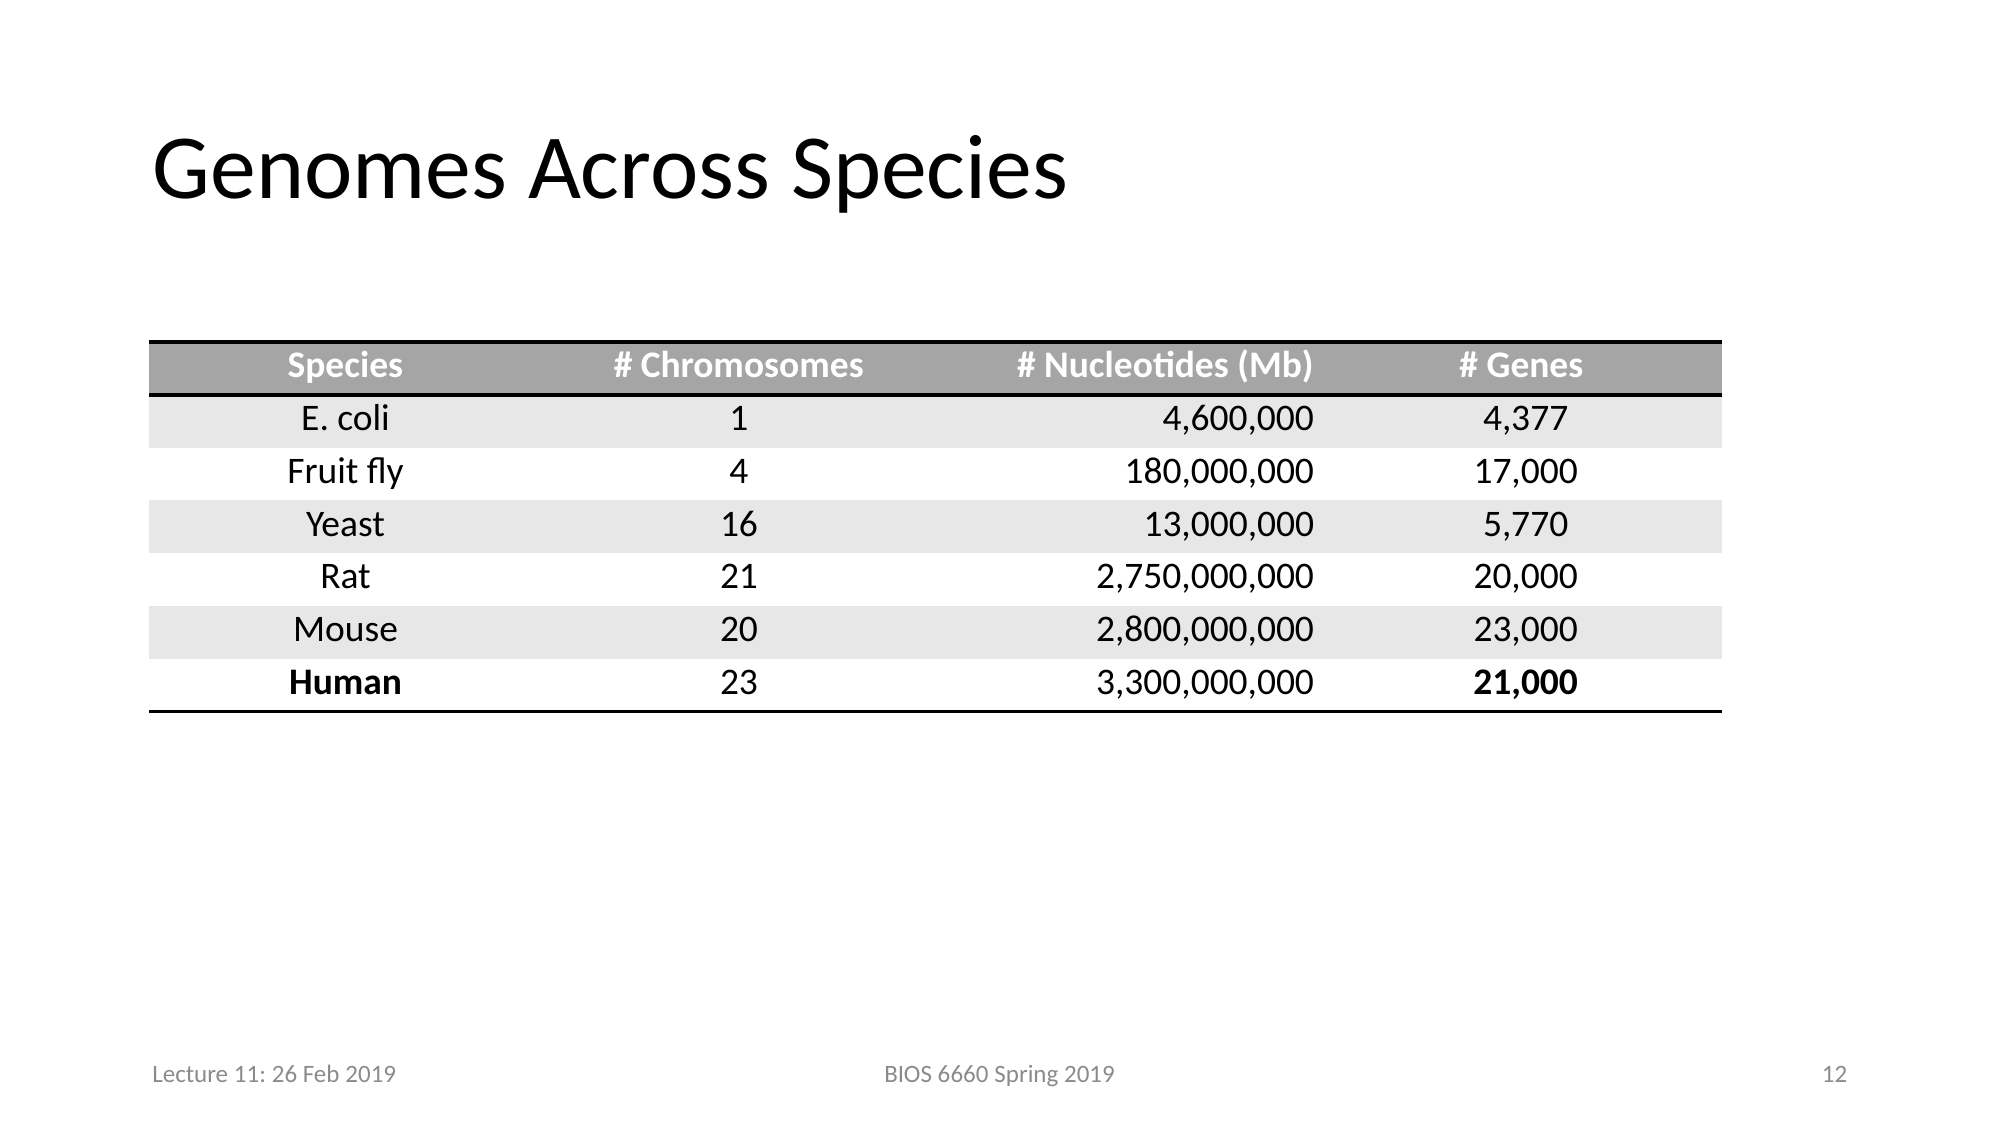

# Genomes Across Species
| Species | # Chromosomes | # Nucleotides (Mb) | # Genes |
| --- | --- | --- | --- |
| E. coli | 1 | 4,600,000 | 4,377 |
| Fruit fly | 4 | 180,000,000 | 17,000 |
| Yeast | 16 | 13,000,000 | 5,770 |
| Rat | 21 | 2,750,000,000 | 20,000 |
| Mouse | 20 | 2,800,000,000 | 23,000 |
| Human | 23 | 3,300,000,000 | 21,000 |
Lecture 11: 26 Feb 2019
BIOS 6660 Spring 2019
12